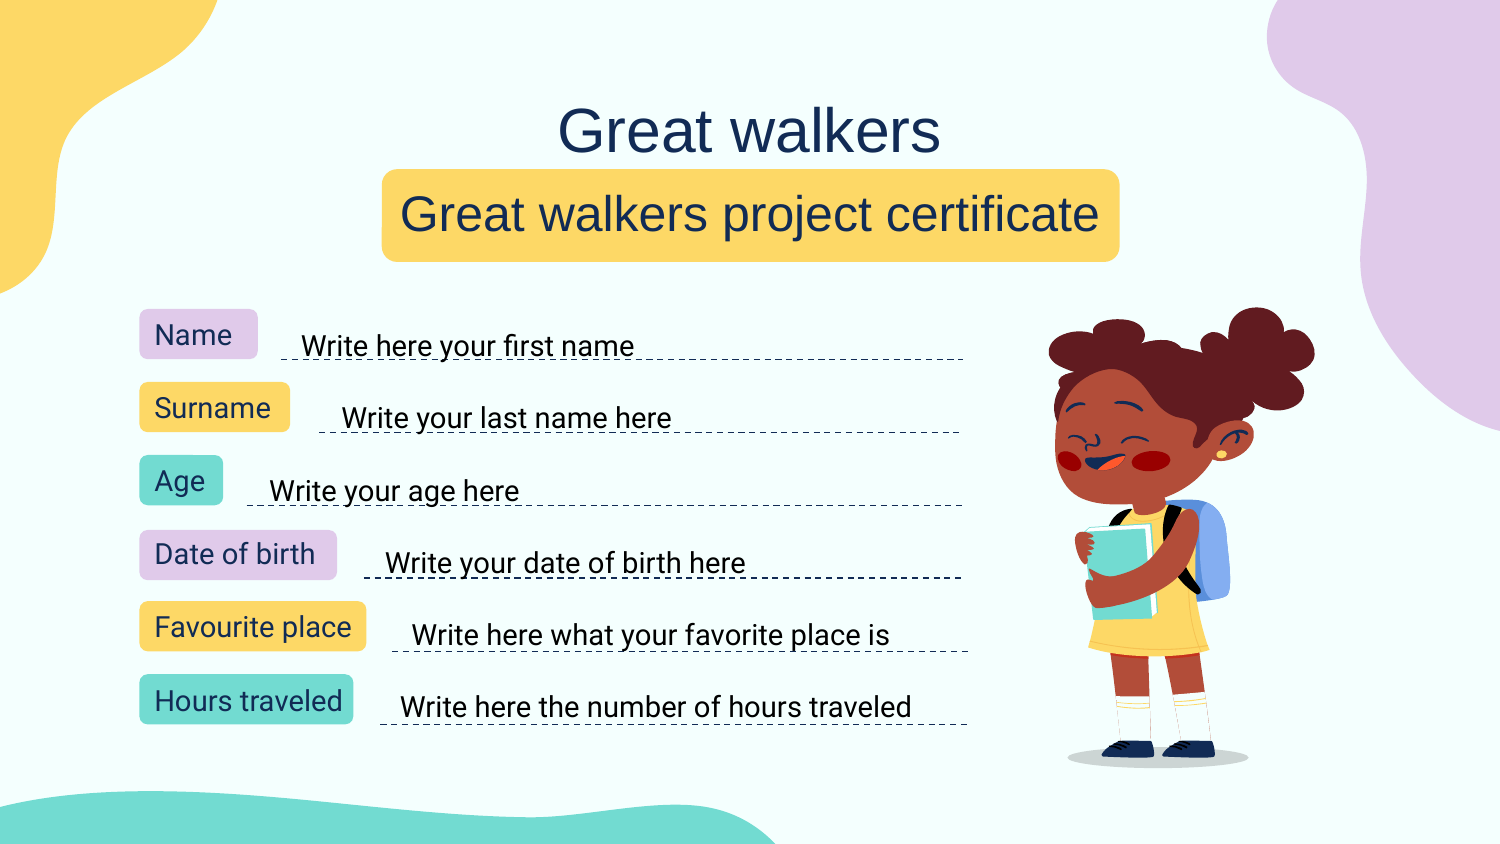

# Great walkers
Great walkers project certificate

Name

Write here your first name

Surname

Write your last name here

Age

Write your age here

Date of birth

Write your date of birth here

Favourite place

Write here what your favorite place is

Hours traveled
Write here the number of hours traveled